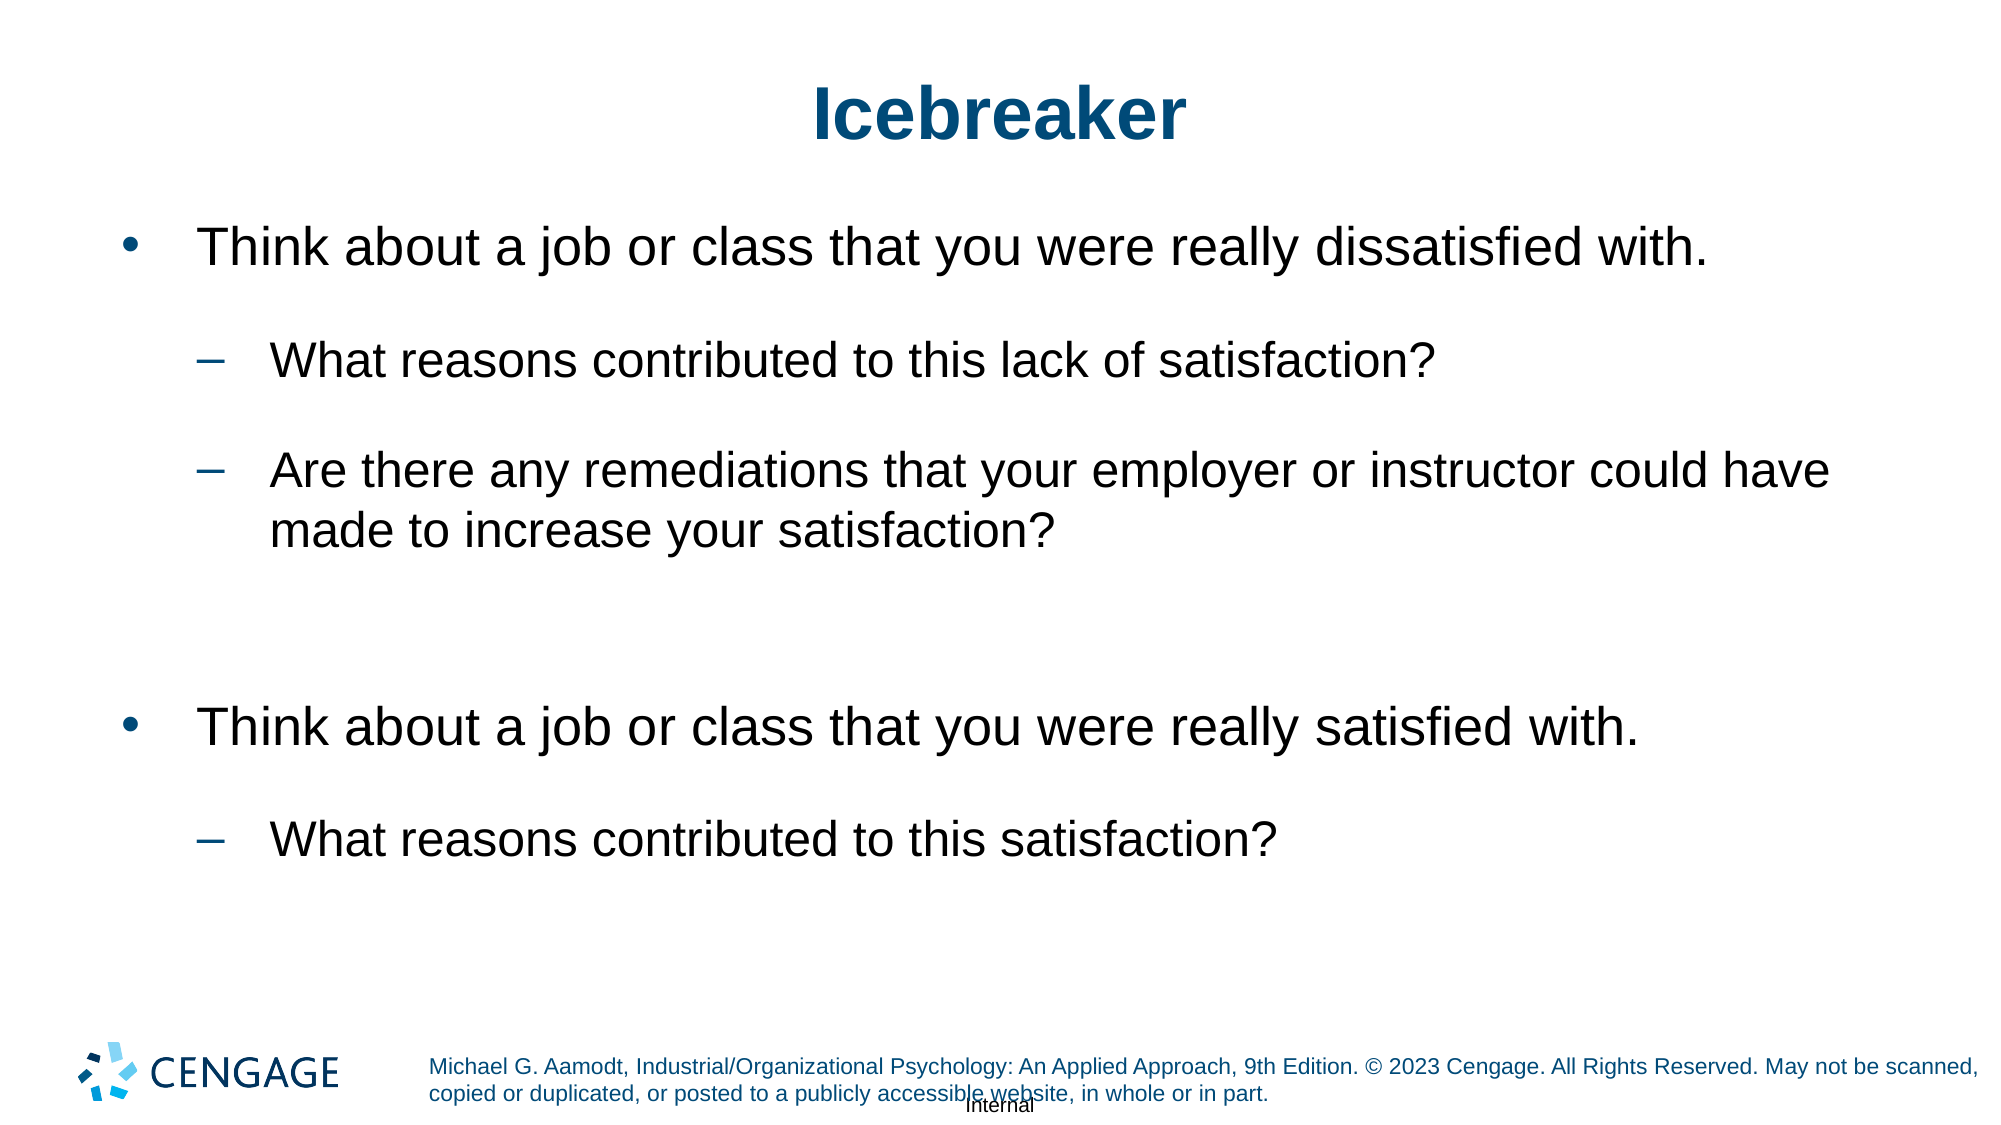

# Icebreaker
Think about a job or class that you were really dissatisfied with.
What reasons contributed to this lack of satisfaction?
Are there any remediations that your employer or instructor could have made to increase your satisfaction?

Think about a job or class that you were really satisfied with.
What reasons contributed to this satisfaction?